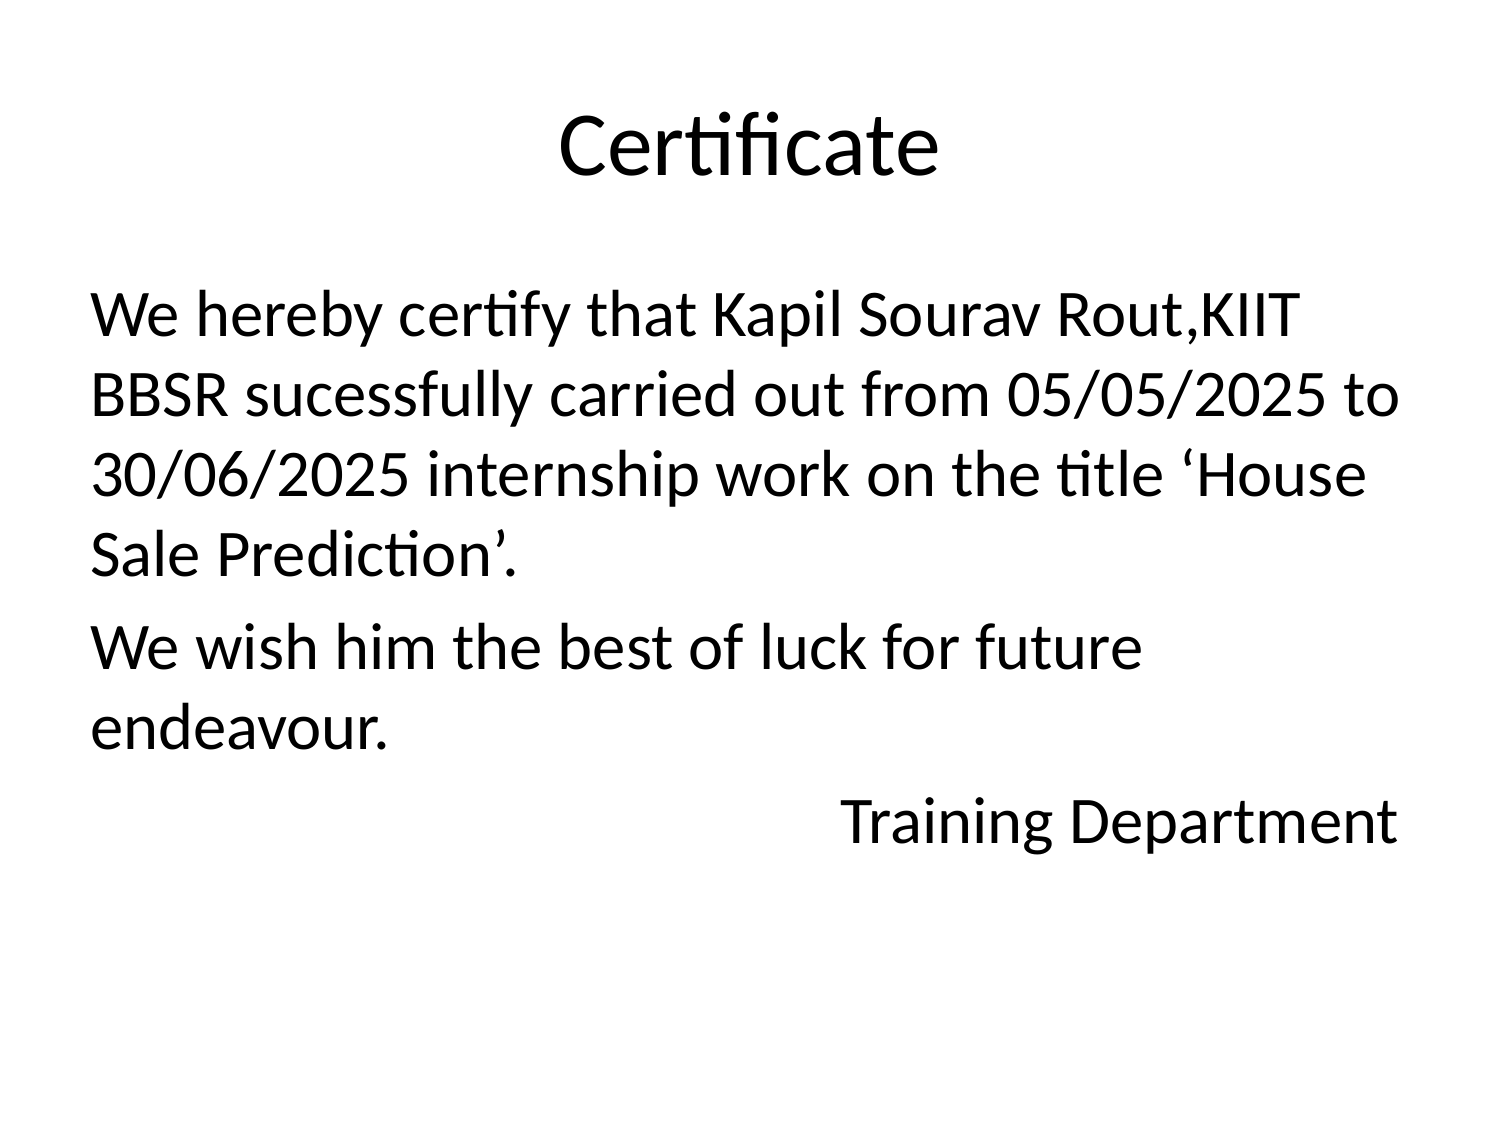

# Certificate
We hereby certify that Kapil Sourav Rout,KIIT BBSR sucessfully carried out from 05/05/2025 to 30/06/2025 internship work on the title ‘House Sale Prediction’.
We wish him the best of luck for future endeavour.
                                                  Training Department